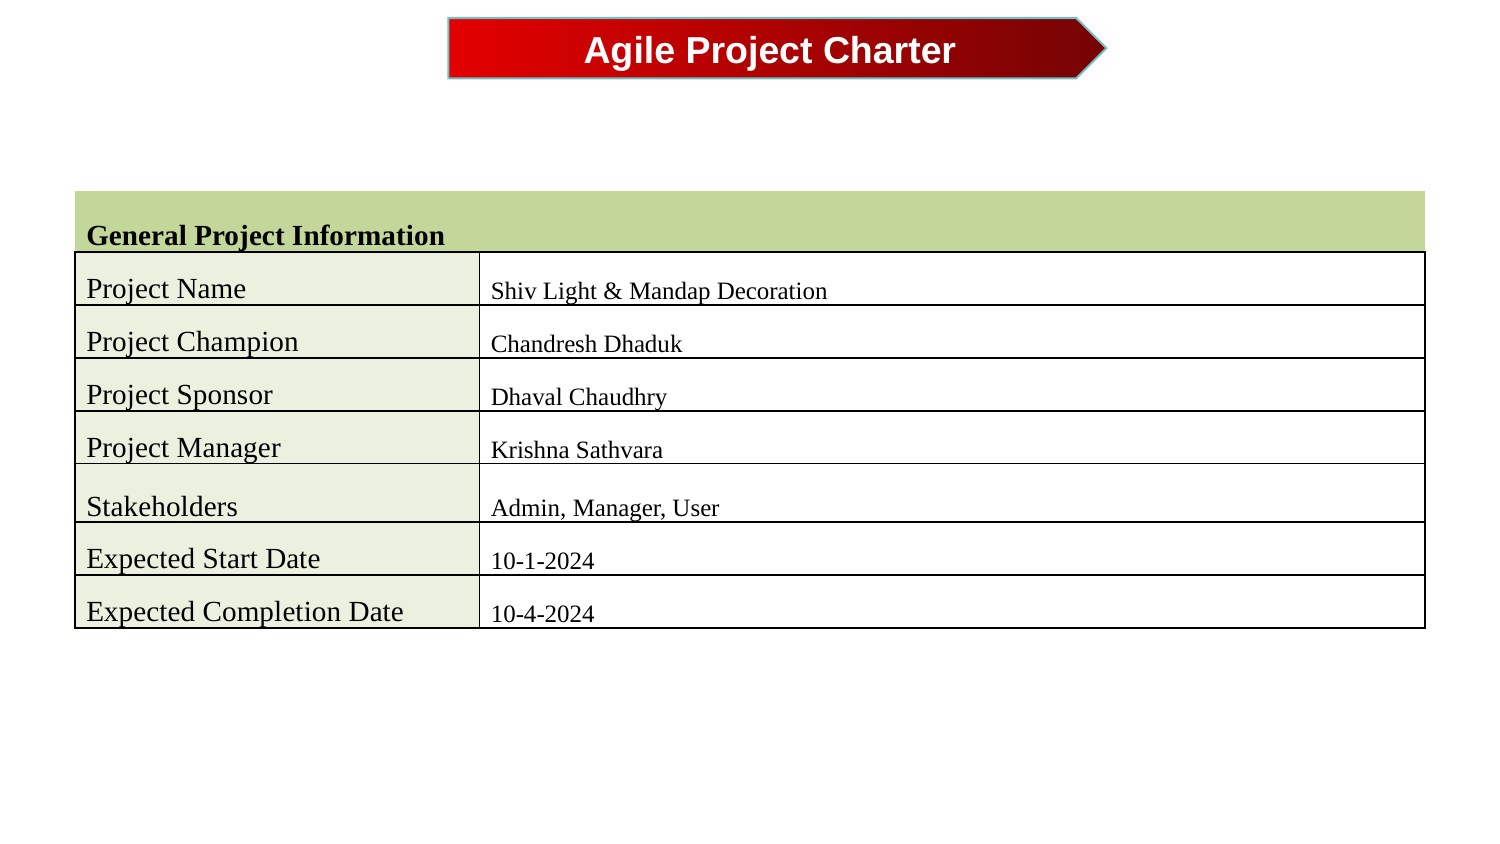

Agile Project Charter

| General Project Information |  |
| --- | --- |
| Project Name | Shiv Light & Mandap Decoration |
| Project Champion | Chandresh Dhaduk |
| Project Sponsor | Dhaval Chaudhry |
| Project Manager | Krishna Sathvara |
| Stakeholders | Admin, Manager, User |
| Expected Start Date | 10-1-2024 |
| Expected Completion Date | 10-4-2024 |